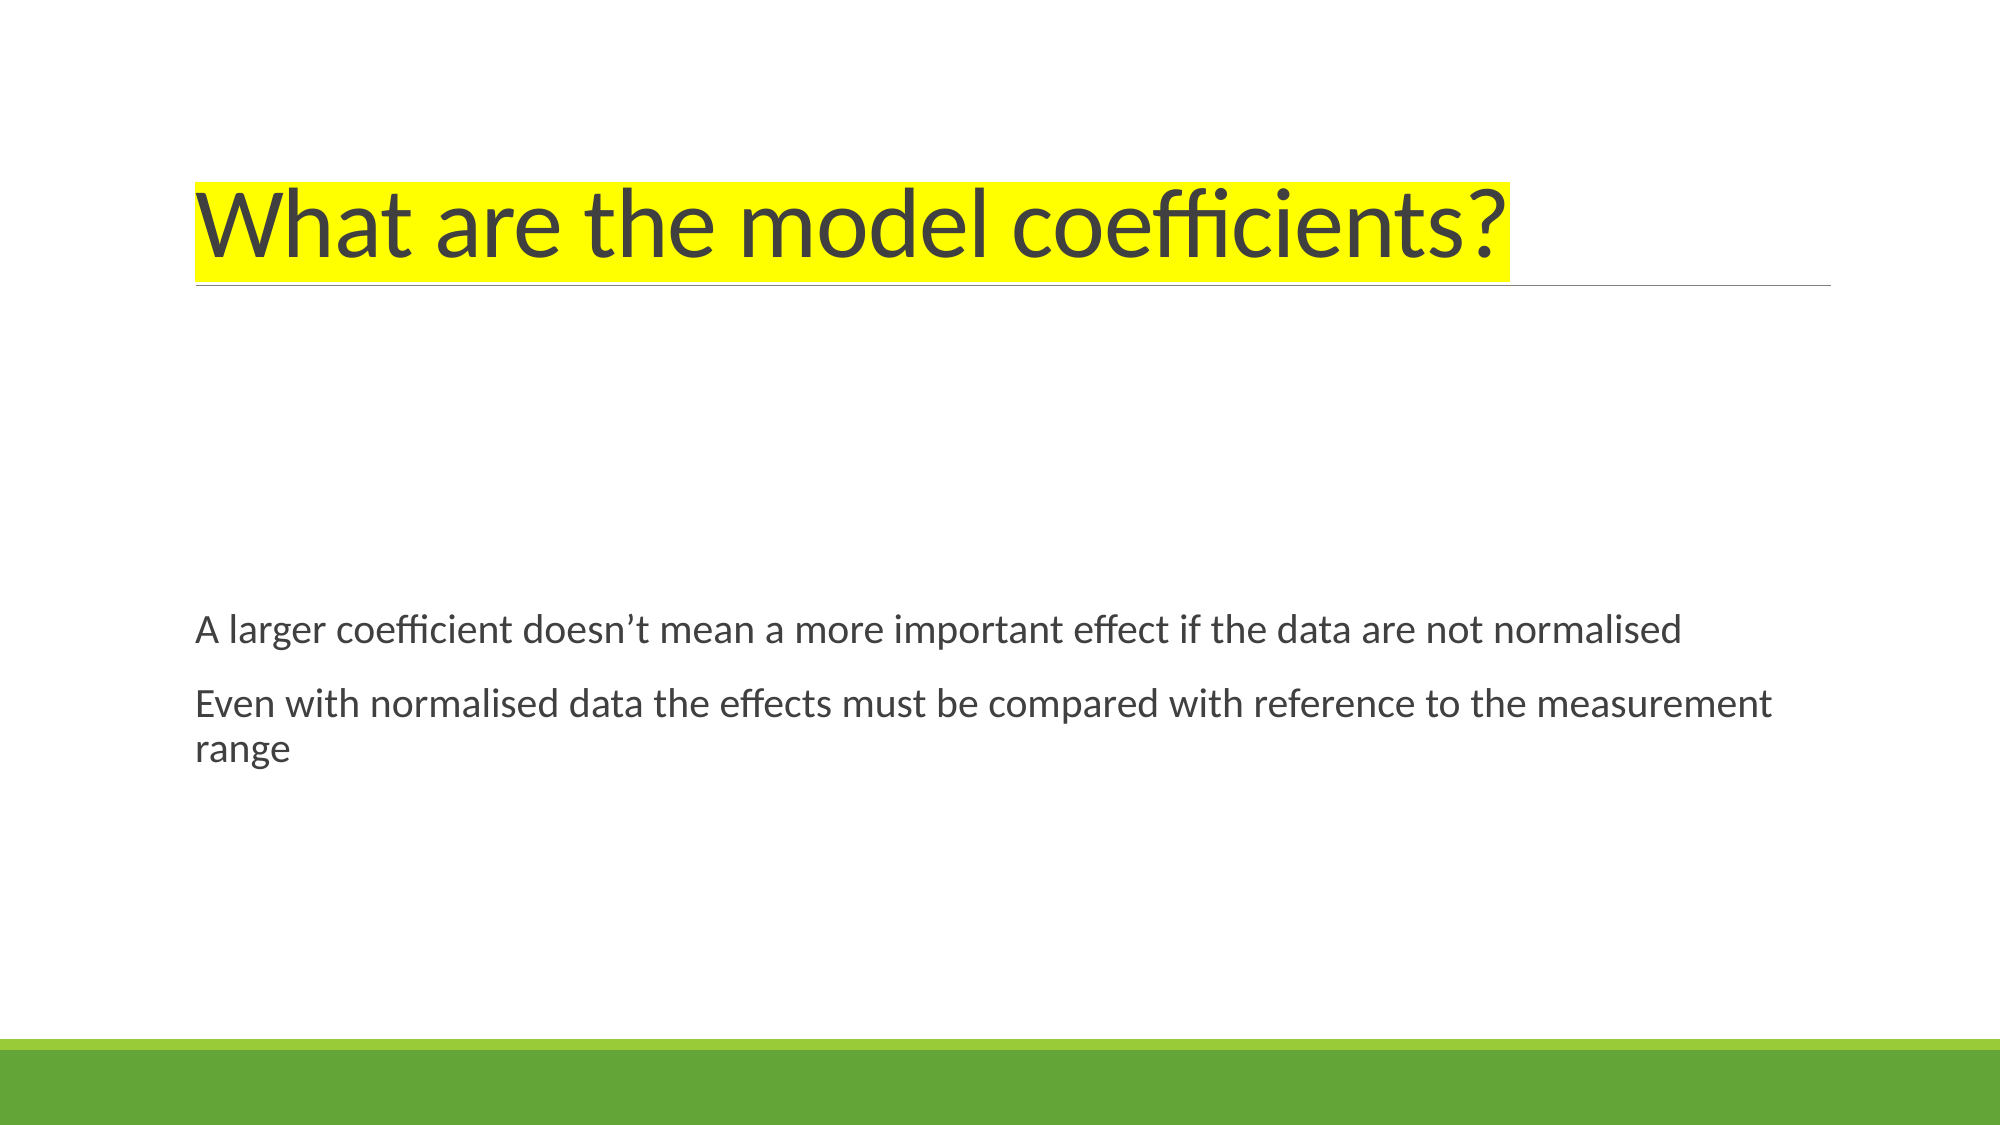

# What are the model coefficients?
A larger coefficient doesn’t mean a more important effect if the data are not normalised
Even with normalised data the effects must be compared with reference to the measurement range